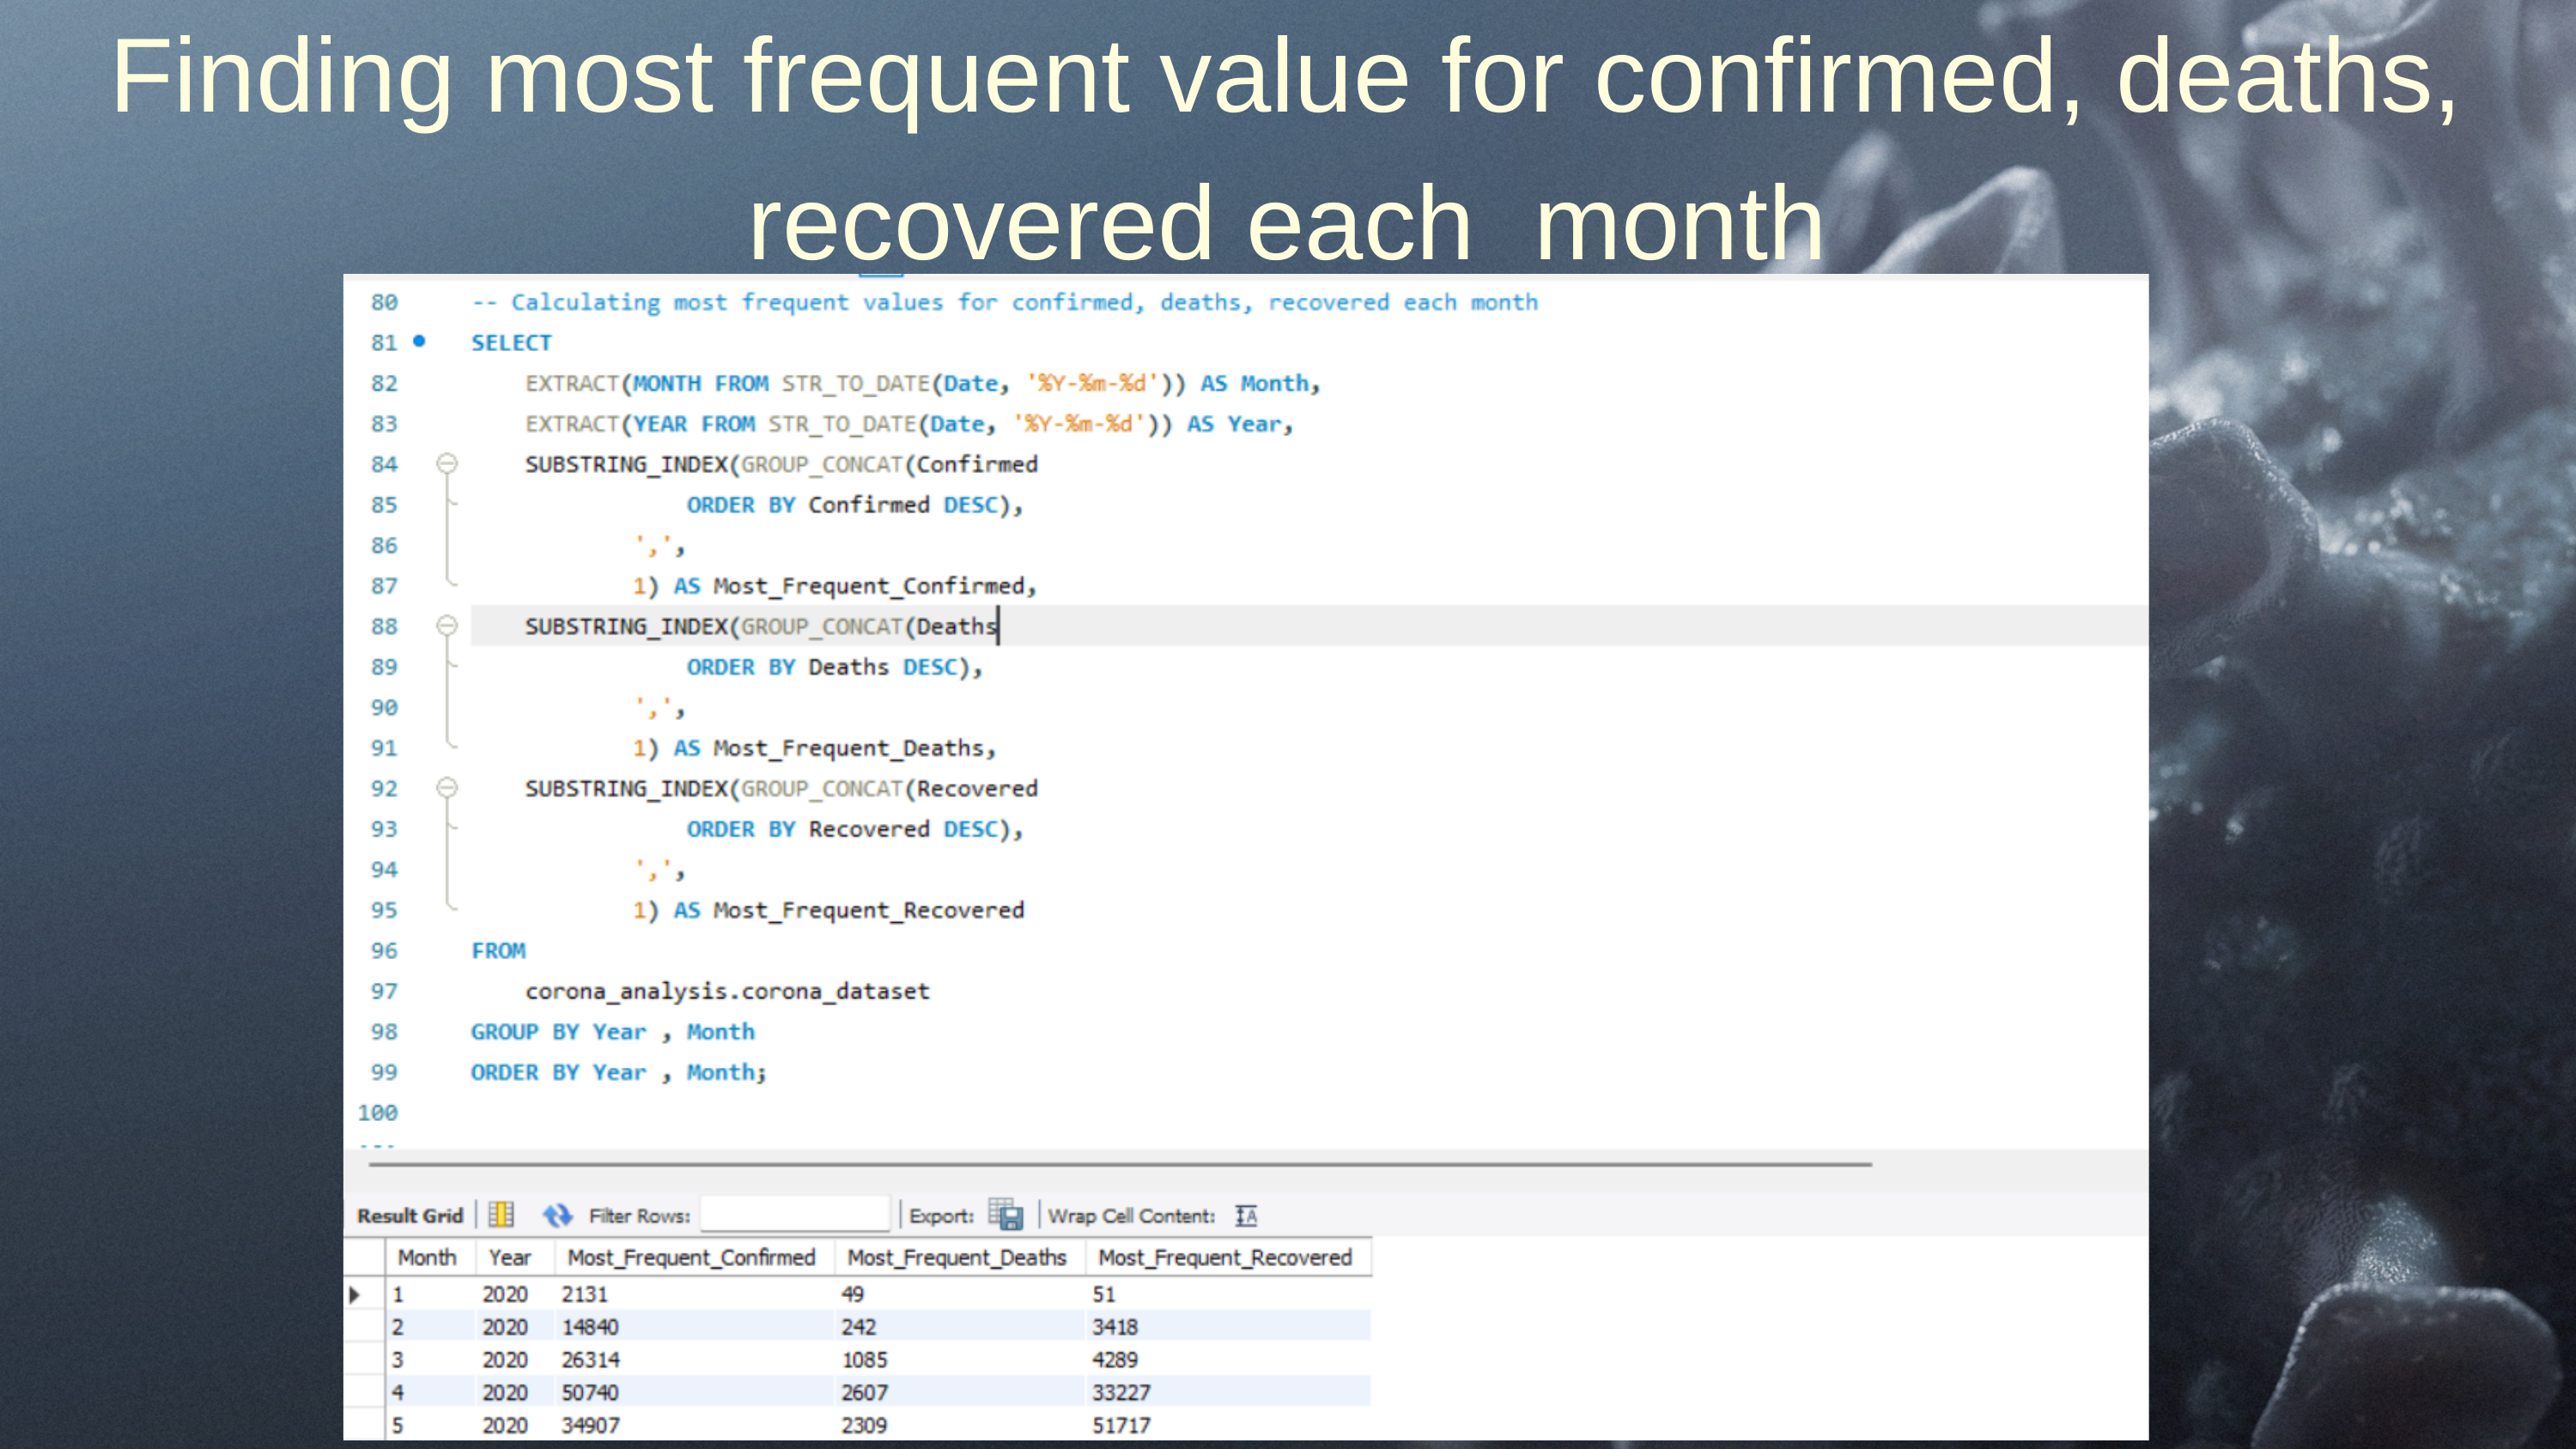

Finding most frequent value for confirmed, deaths, recovered each  month